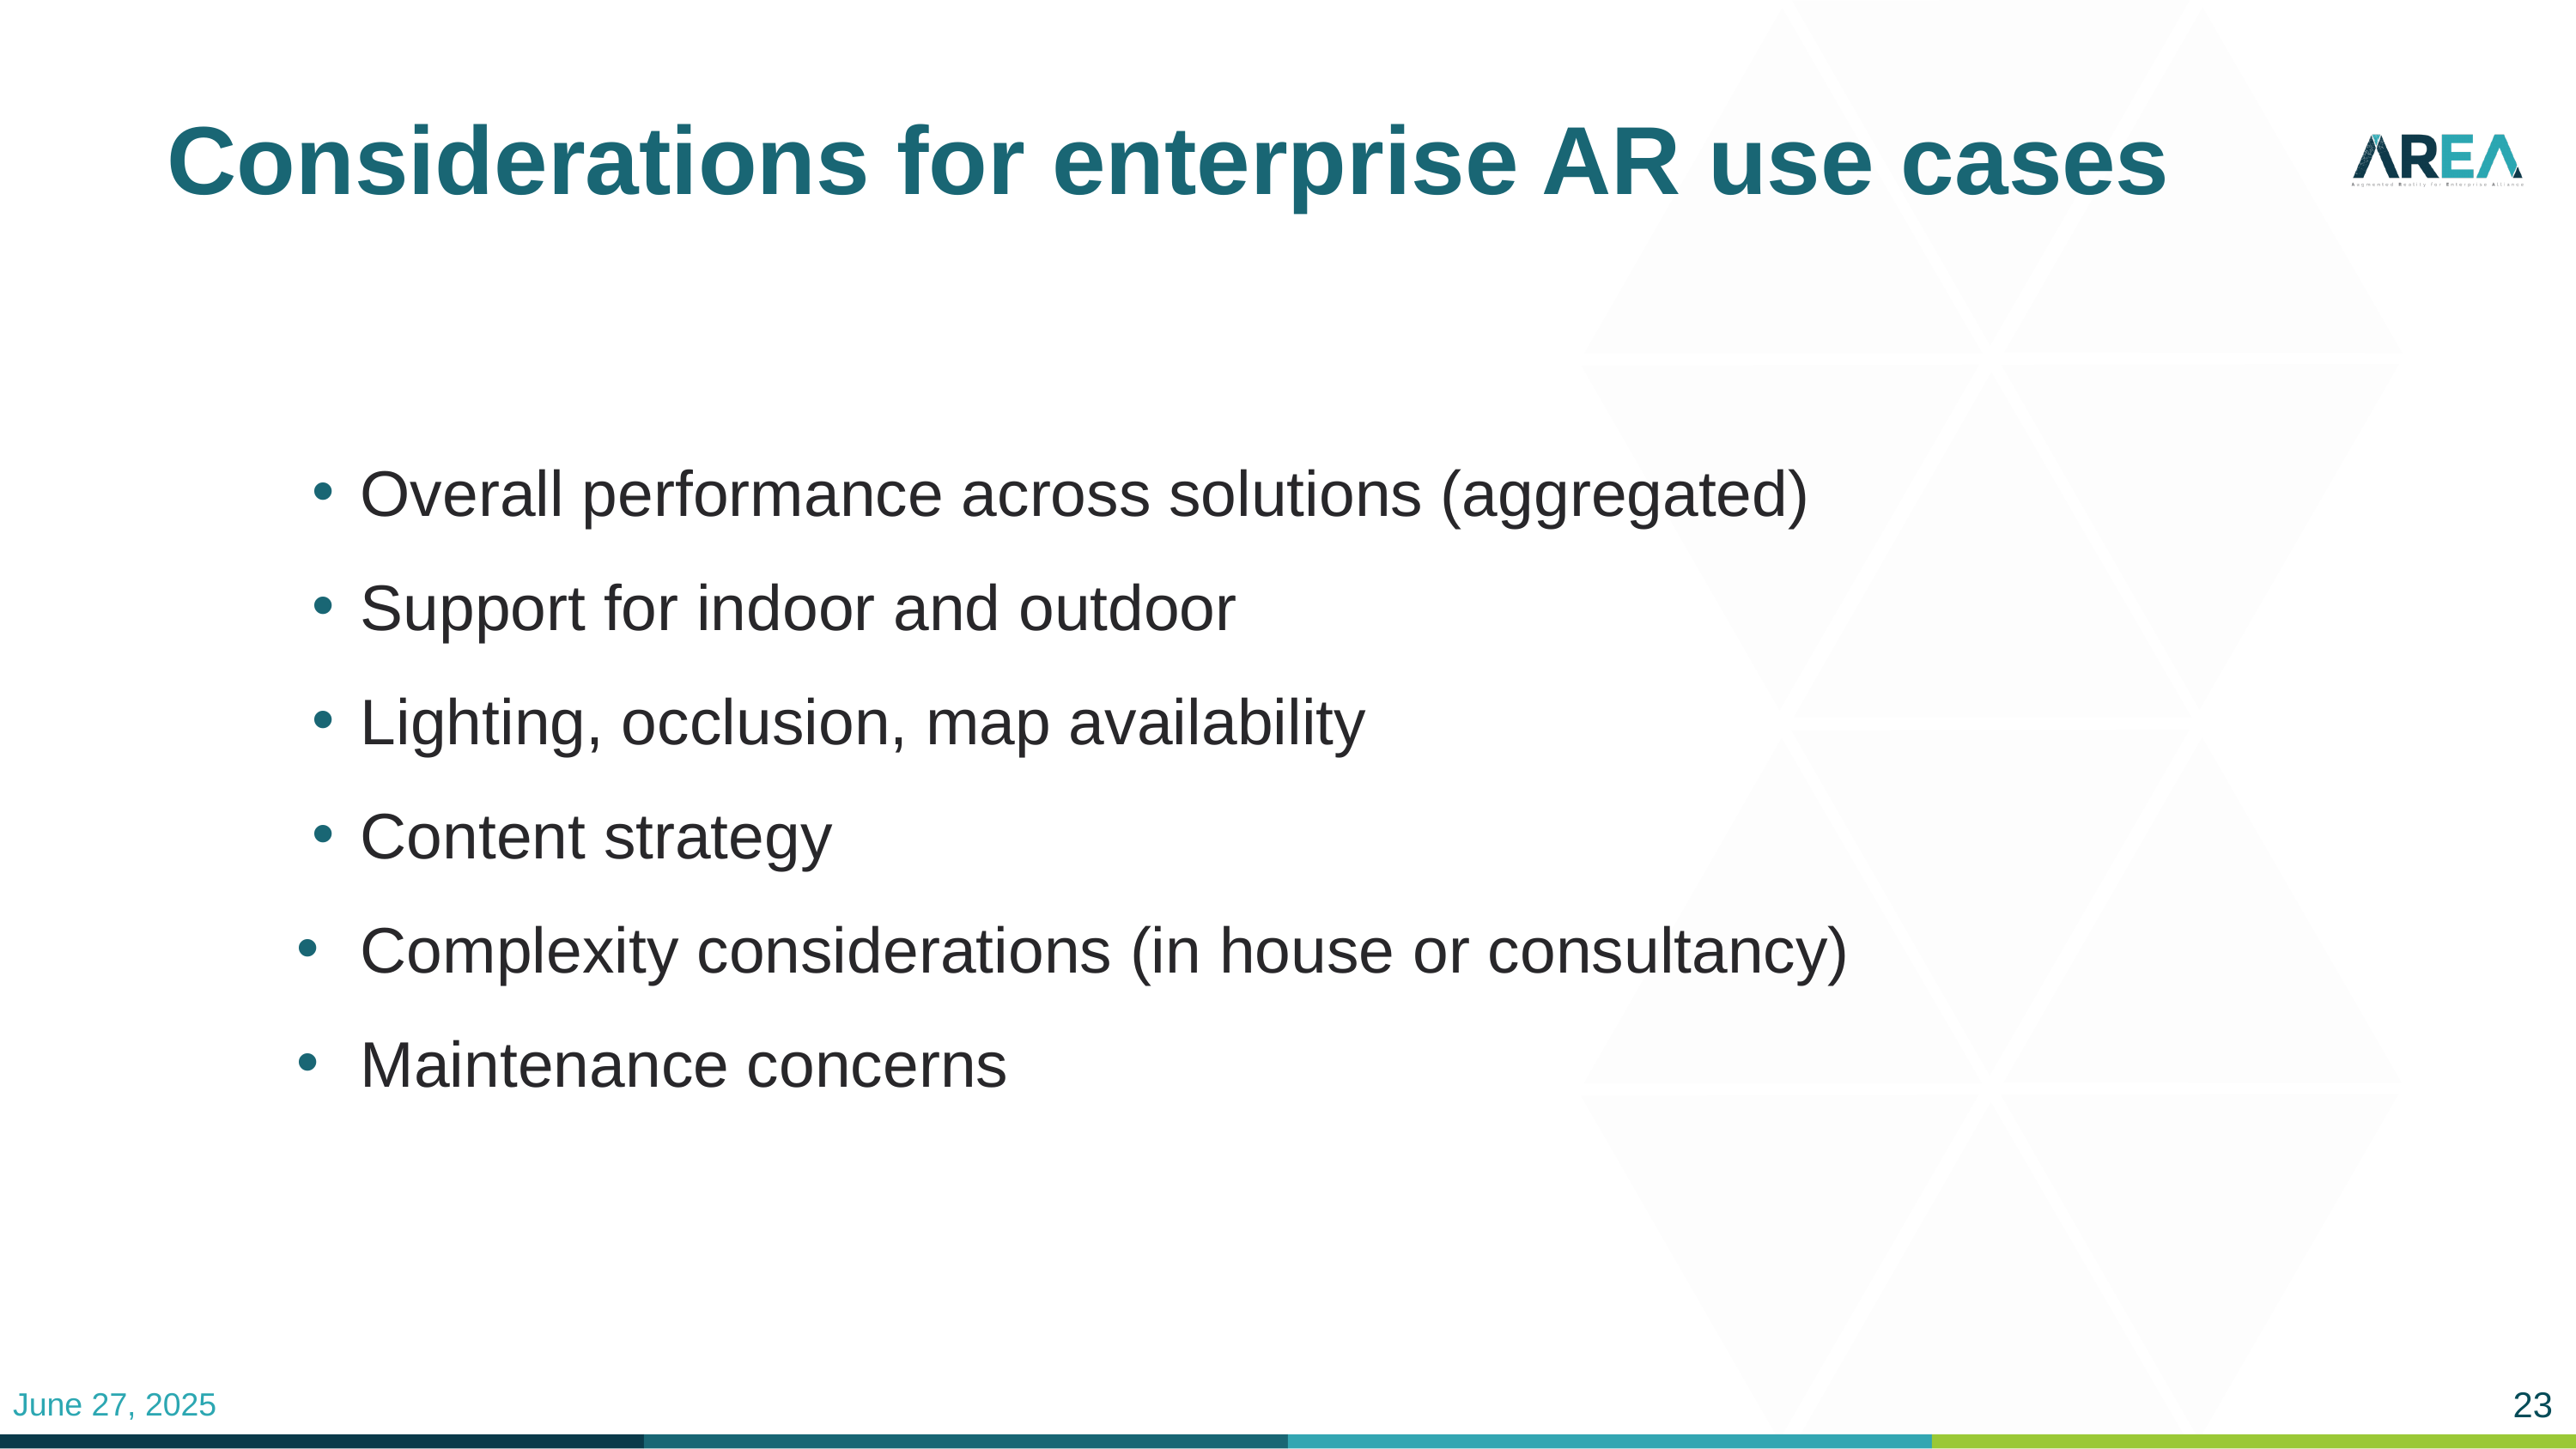

# Considerations for enterprise AR use cases

Overall performance across solutions (aggregated)
Support for indoor and outdoor
Lighting, occlusion, map availability
Content strategy
Complexity considerations (in house or consultancy)
Maintenance concerns
23
June 27, 2025